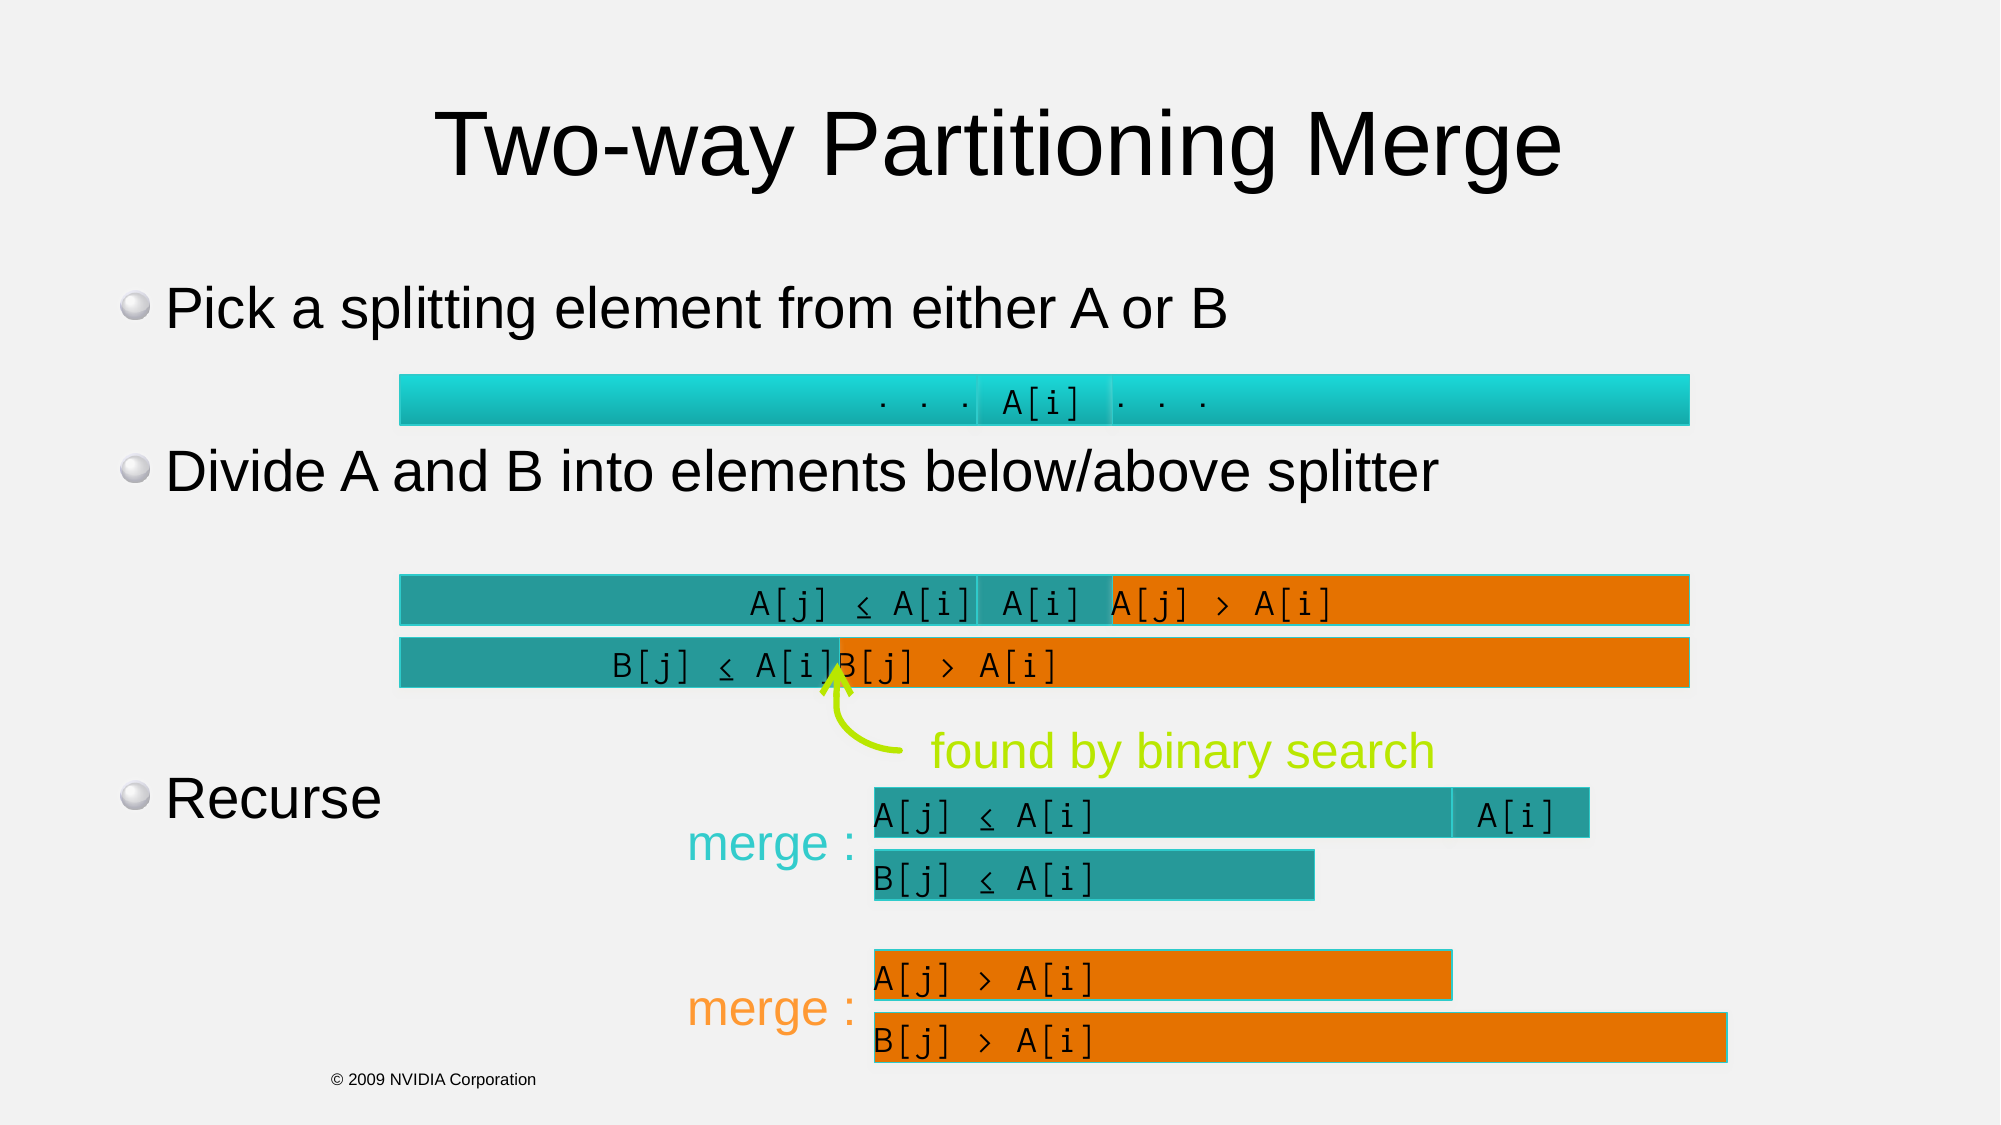

# Two-way Partitioning Merge
Pick a splitting element from either A or B

Divide A and B into elements below/above splitter

Recurse
· · ·
A[i]
· · ·
 A[j] ≤ A[i]
A[i]
A[j] > A[i]
 B[j] ≤ A[i]
B[j] > A[i]

found by binary search
A[j] ≤ A[i]
A[i]
merge :
B[j] ≤ A[i]
A[j] > A[i]
merge :
B[j] > A[i]
© 2009 NVIDIA Corporation